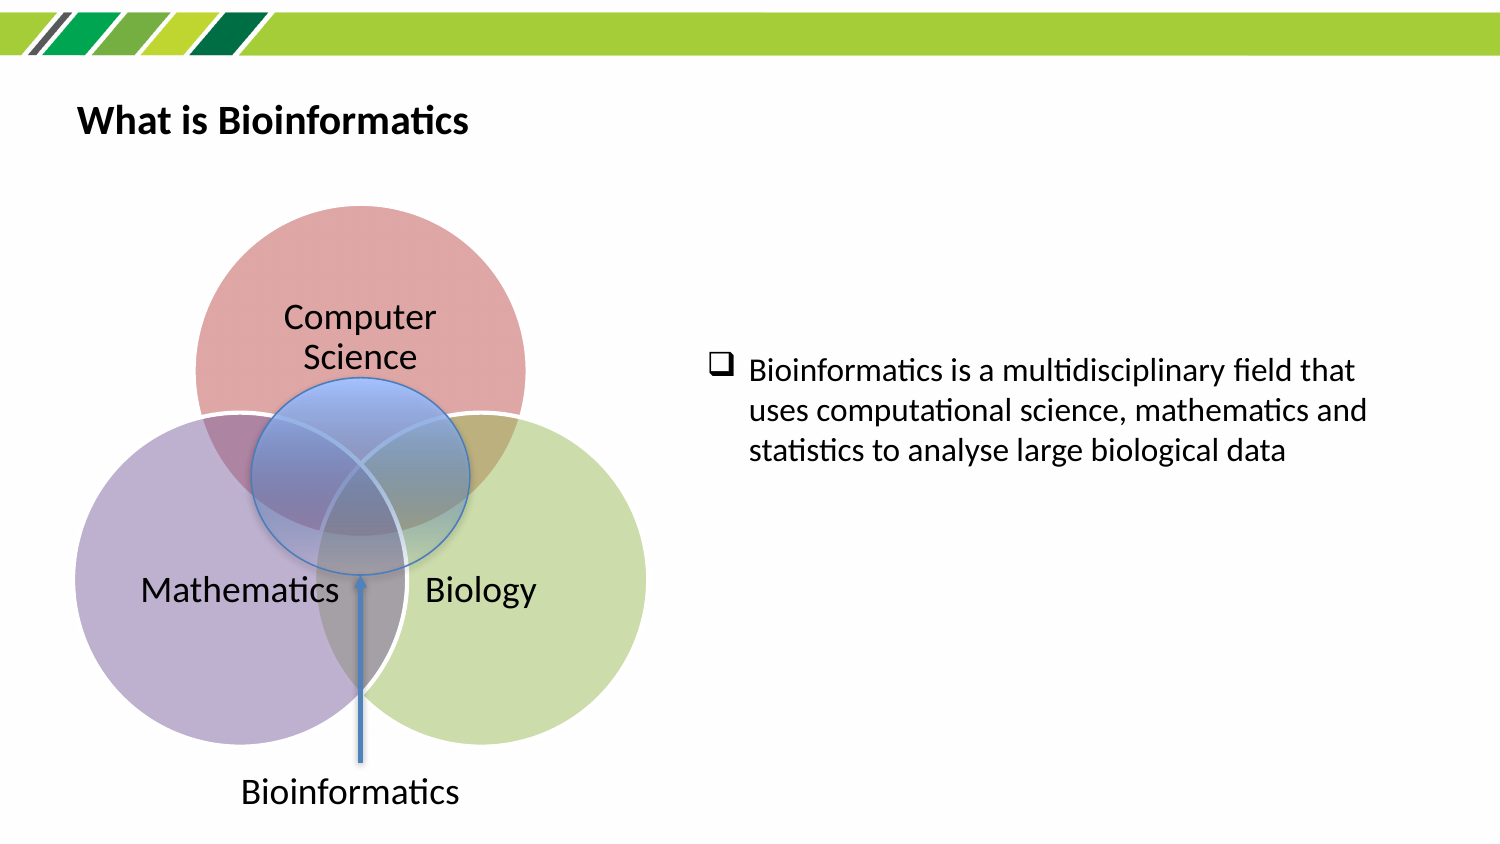

What is Bioinformatics

Computer Science
Biology
Mathematics
Bioinformatics is a multidisciplinary field that uses computational science, mathematics and statistics to analyse large biological data

Bioinformatics